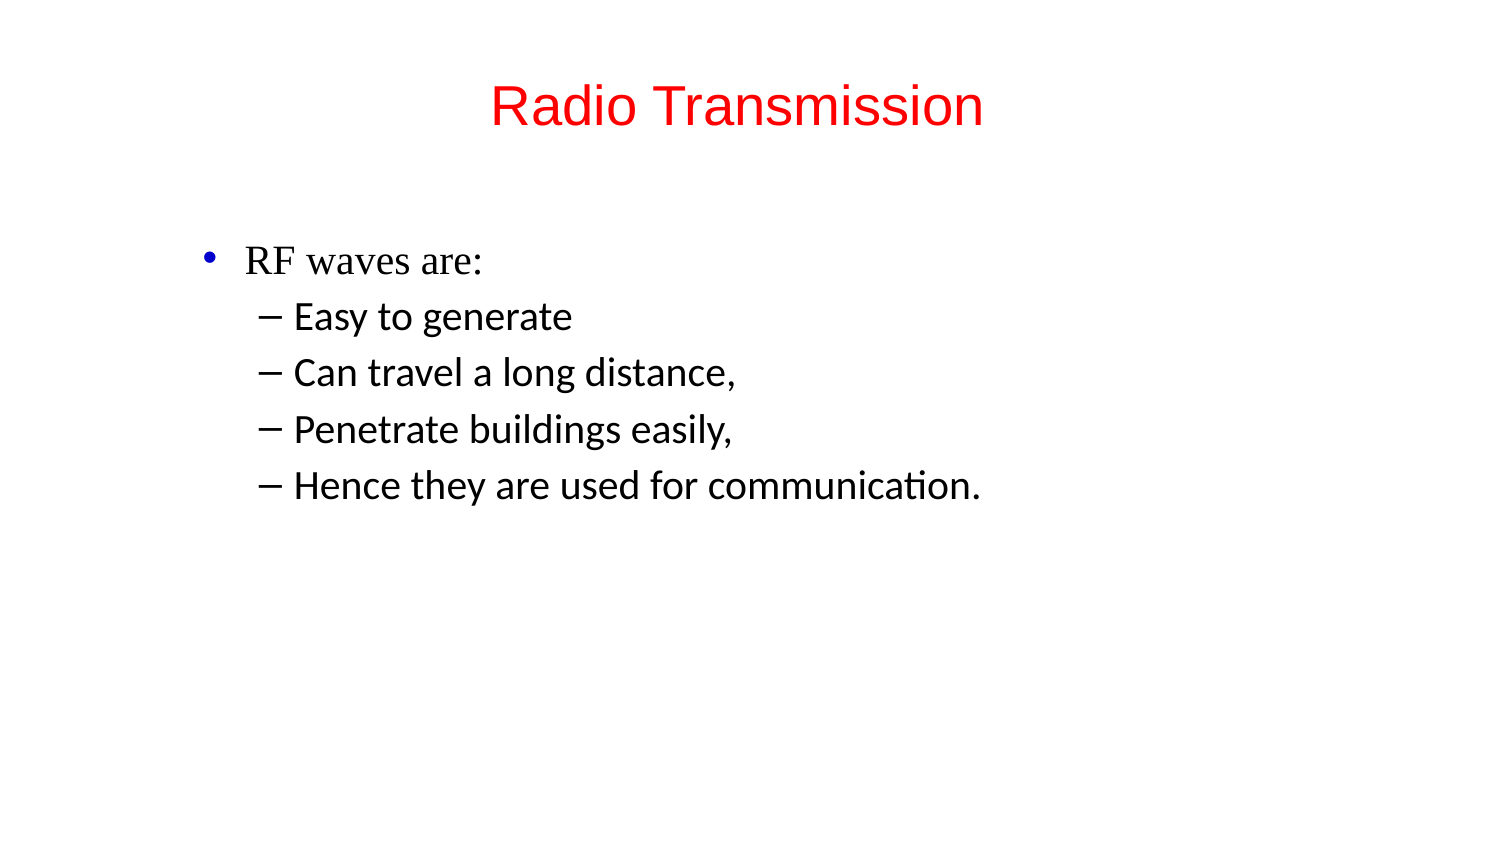

# Radio Transmission
RF waves are:
Easy to generate
Can travel a long distance,
Penetrate buildings easily,
Hence they are used for communication.